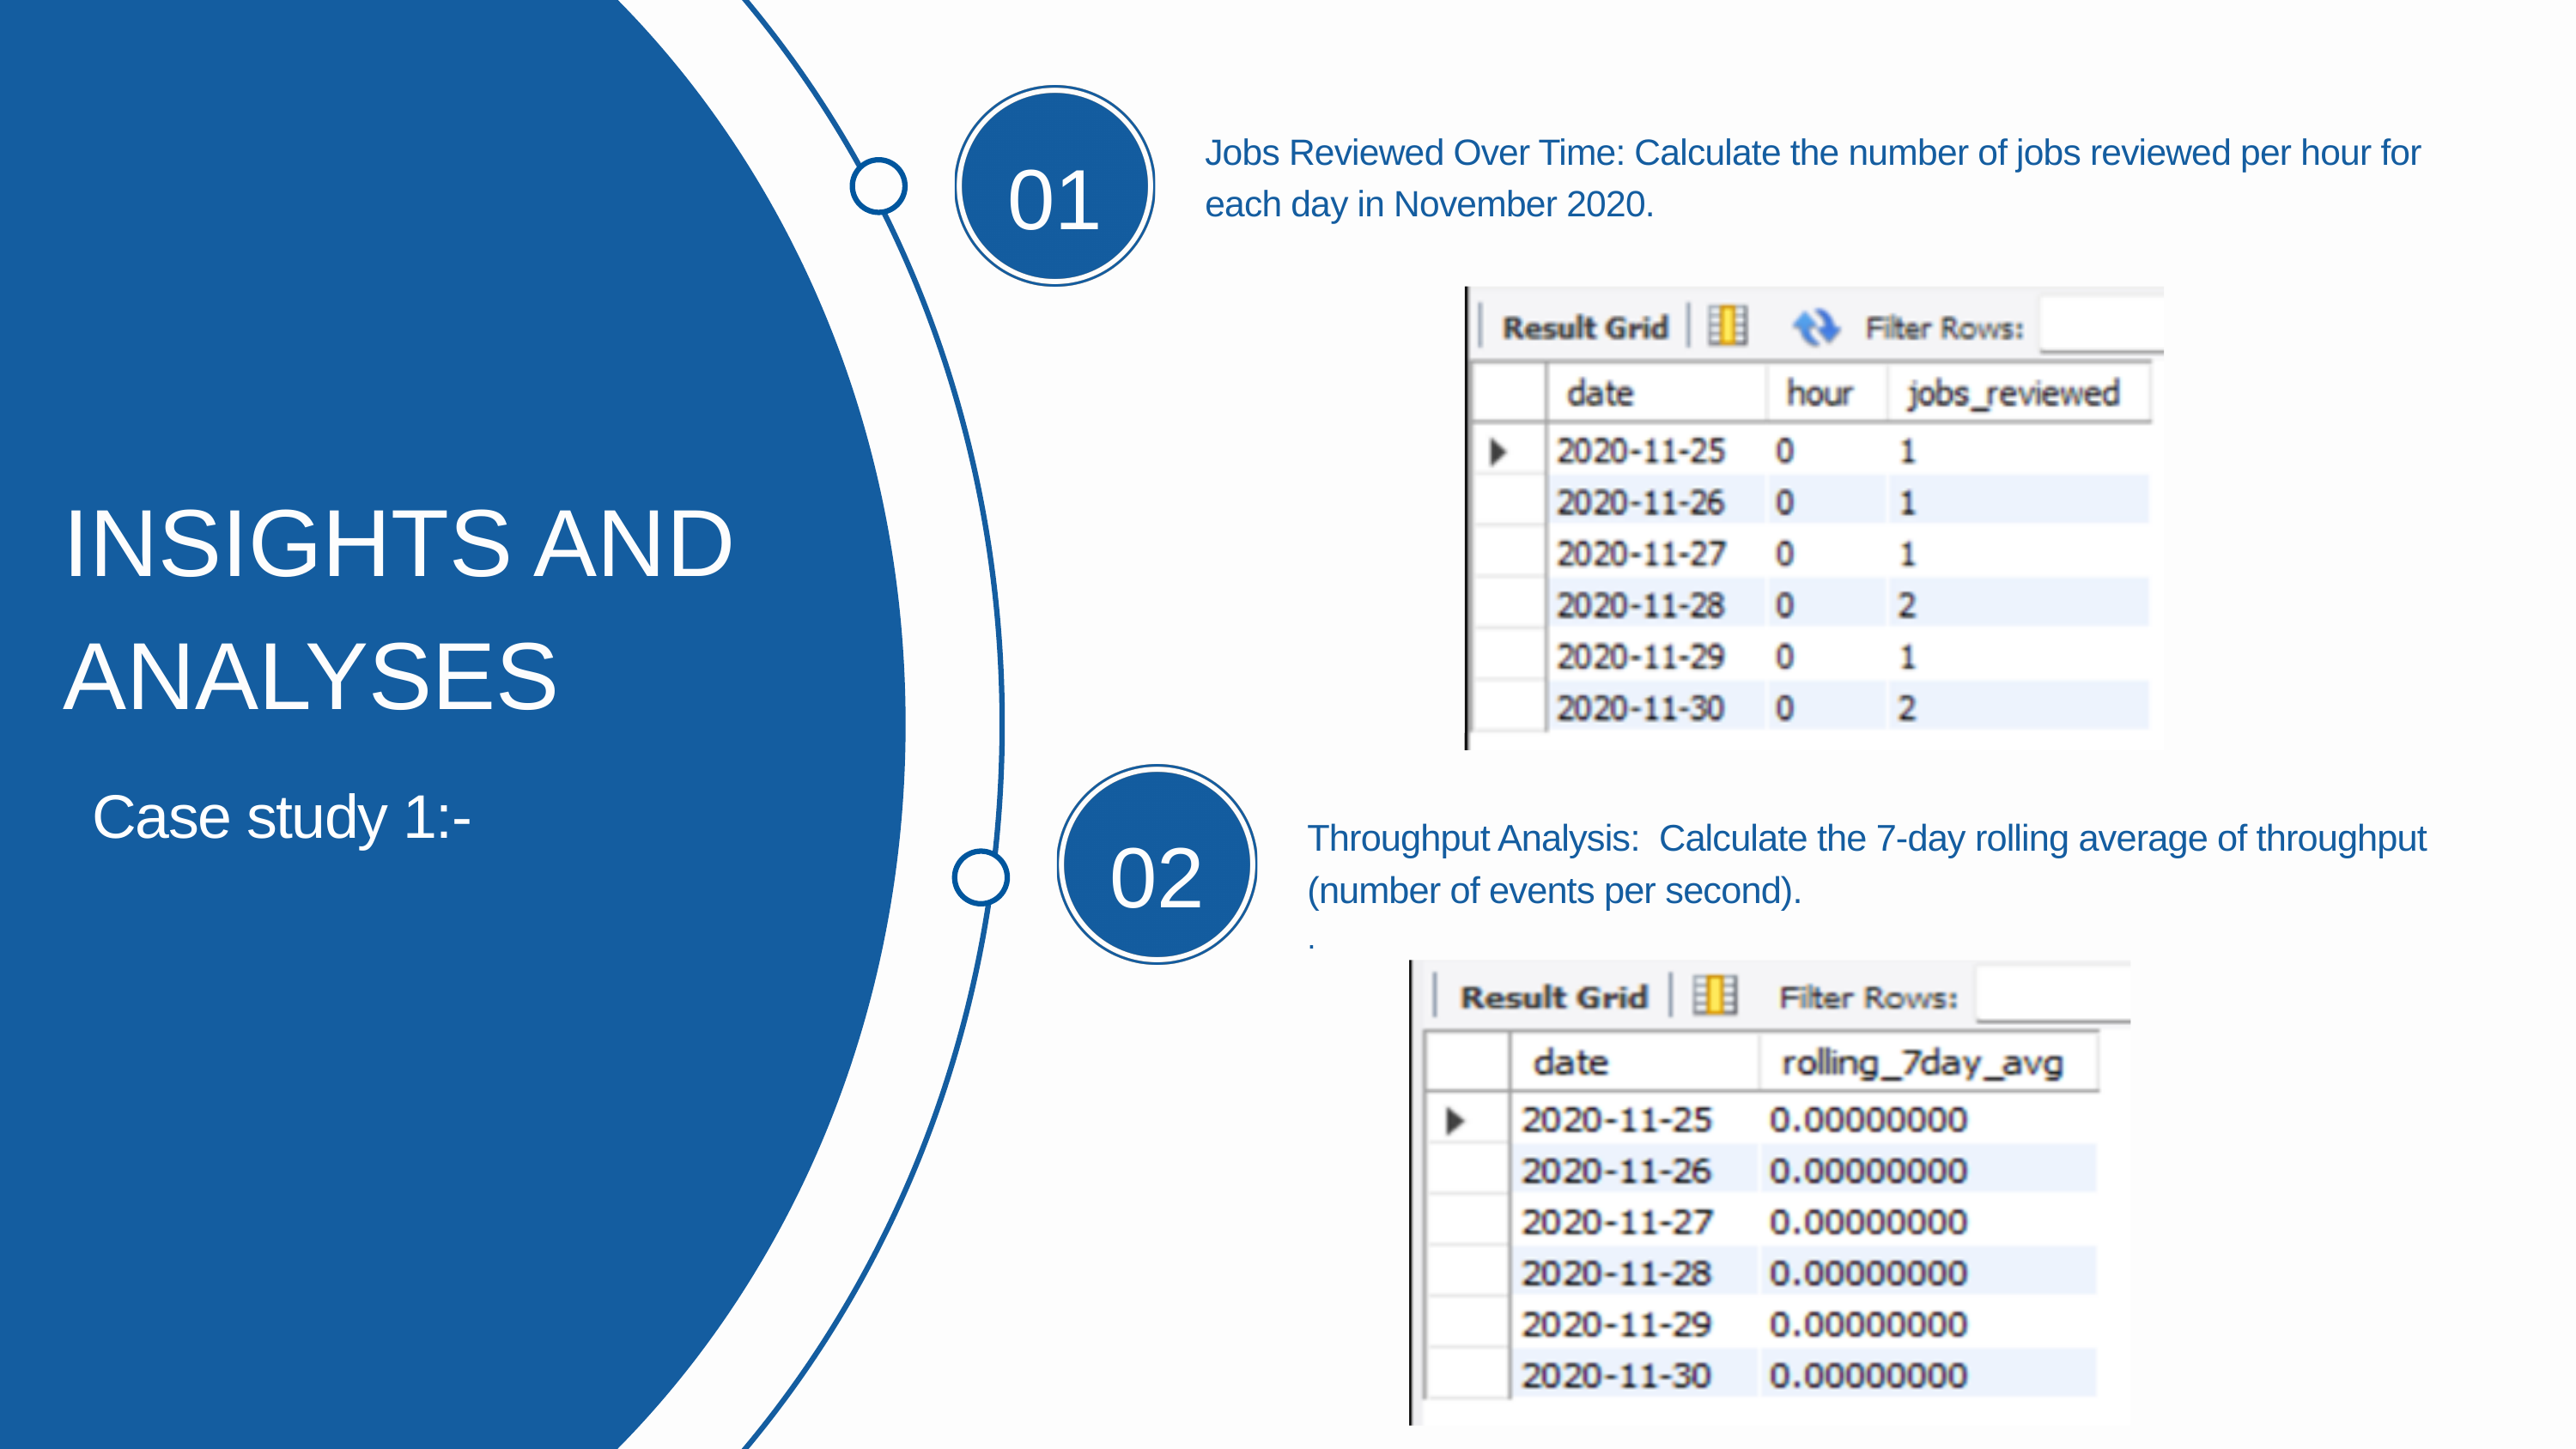

Jobs Reviewed Over Time: Calculate the number of jobs reviewed per hour for each day in November 2020.

01

02
Throughput Analysis:  Calculate the 7-day rolling average of throughput (number of events per second).
.

INSIGHTS AND ANALYSES
Case study 1:-